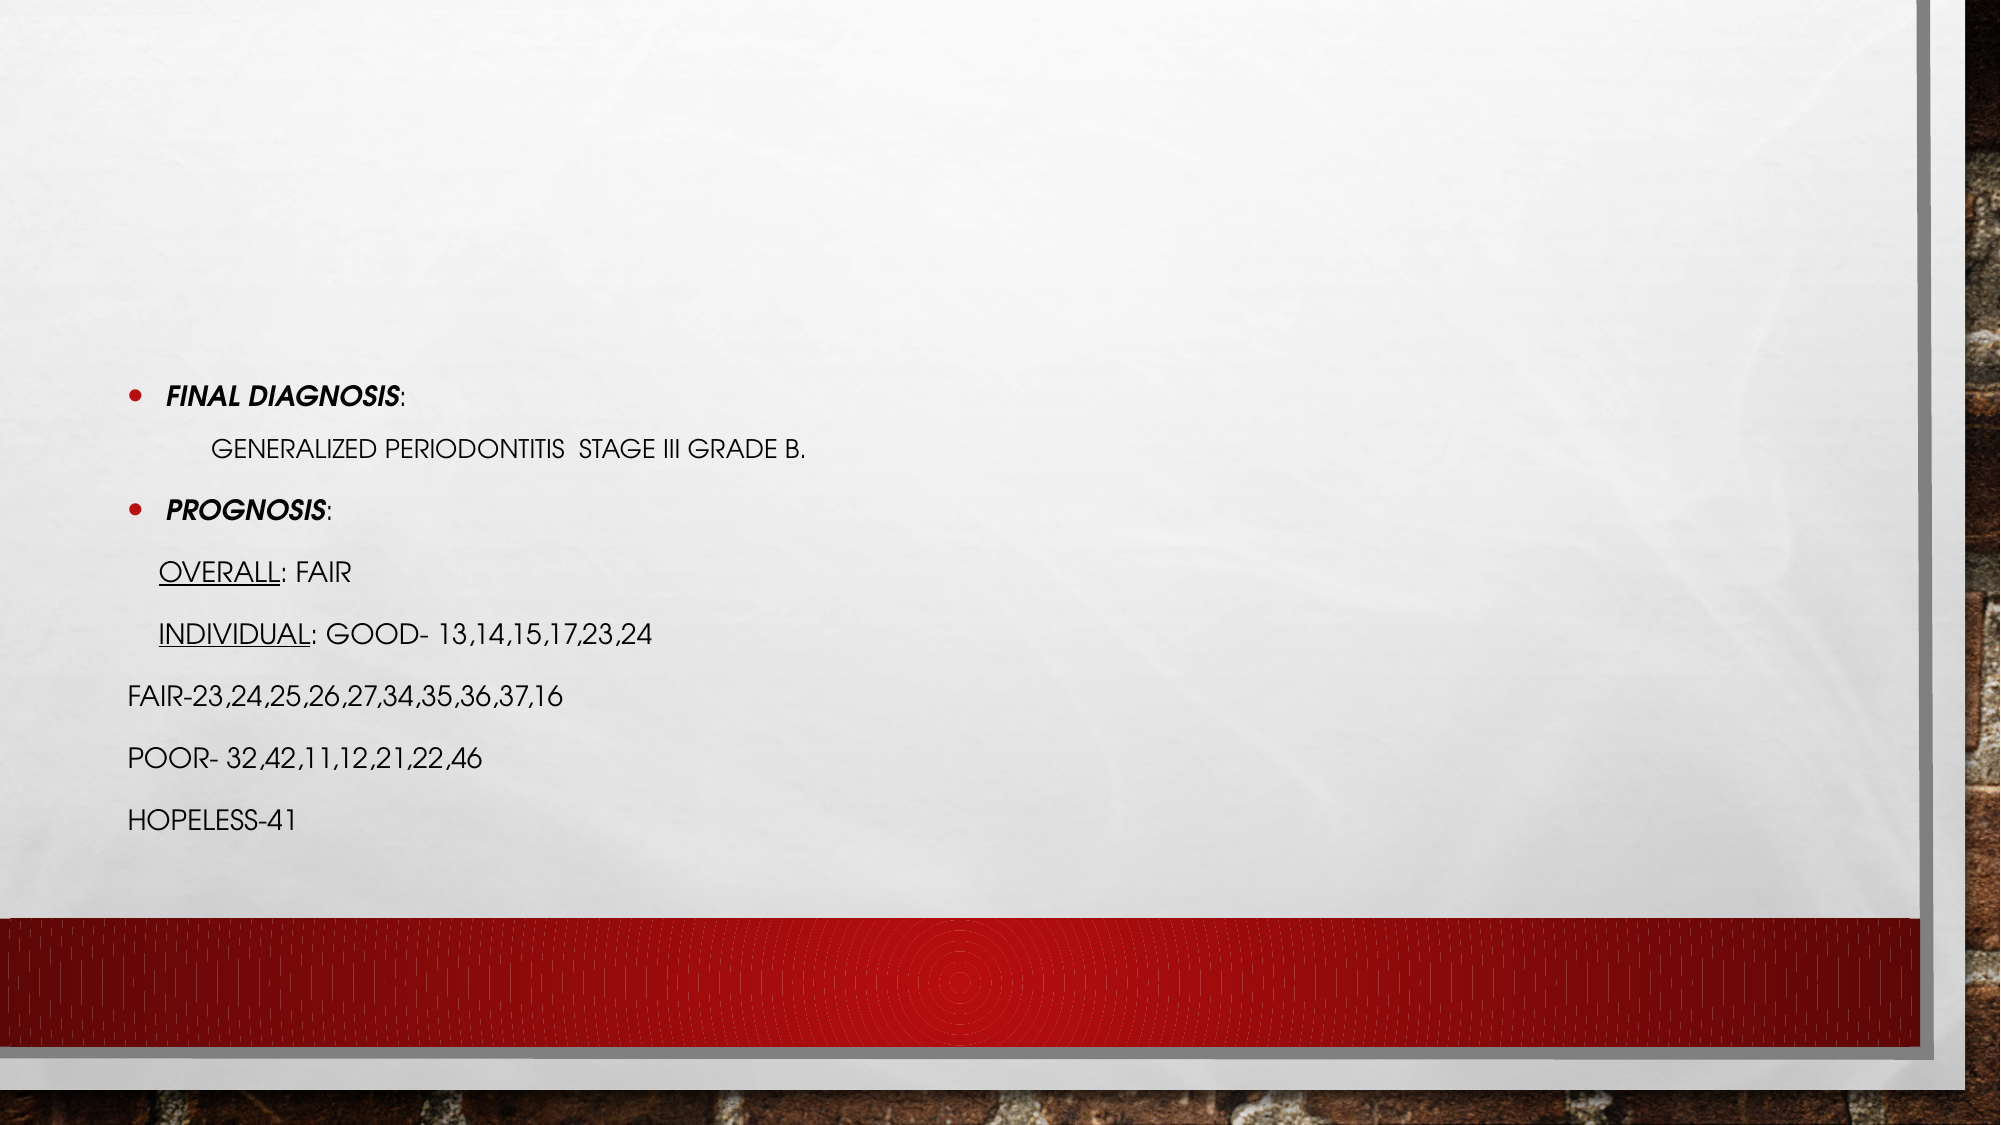

#
Final diagnosis:
 Generalized Periodontitis  stage III grade B.
Prognosis:
    Overall: Fair
    Individual: Good- 13,14,15,17,23,24
Fair-23,24,25,26,27,34,35,36,37,16
Poor- 32,42,11,12,21,22,46
Hopeless-41